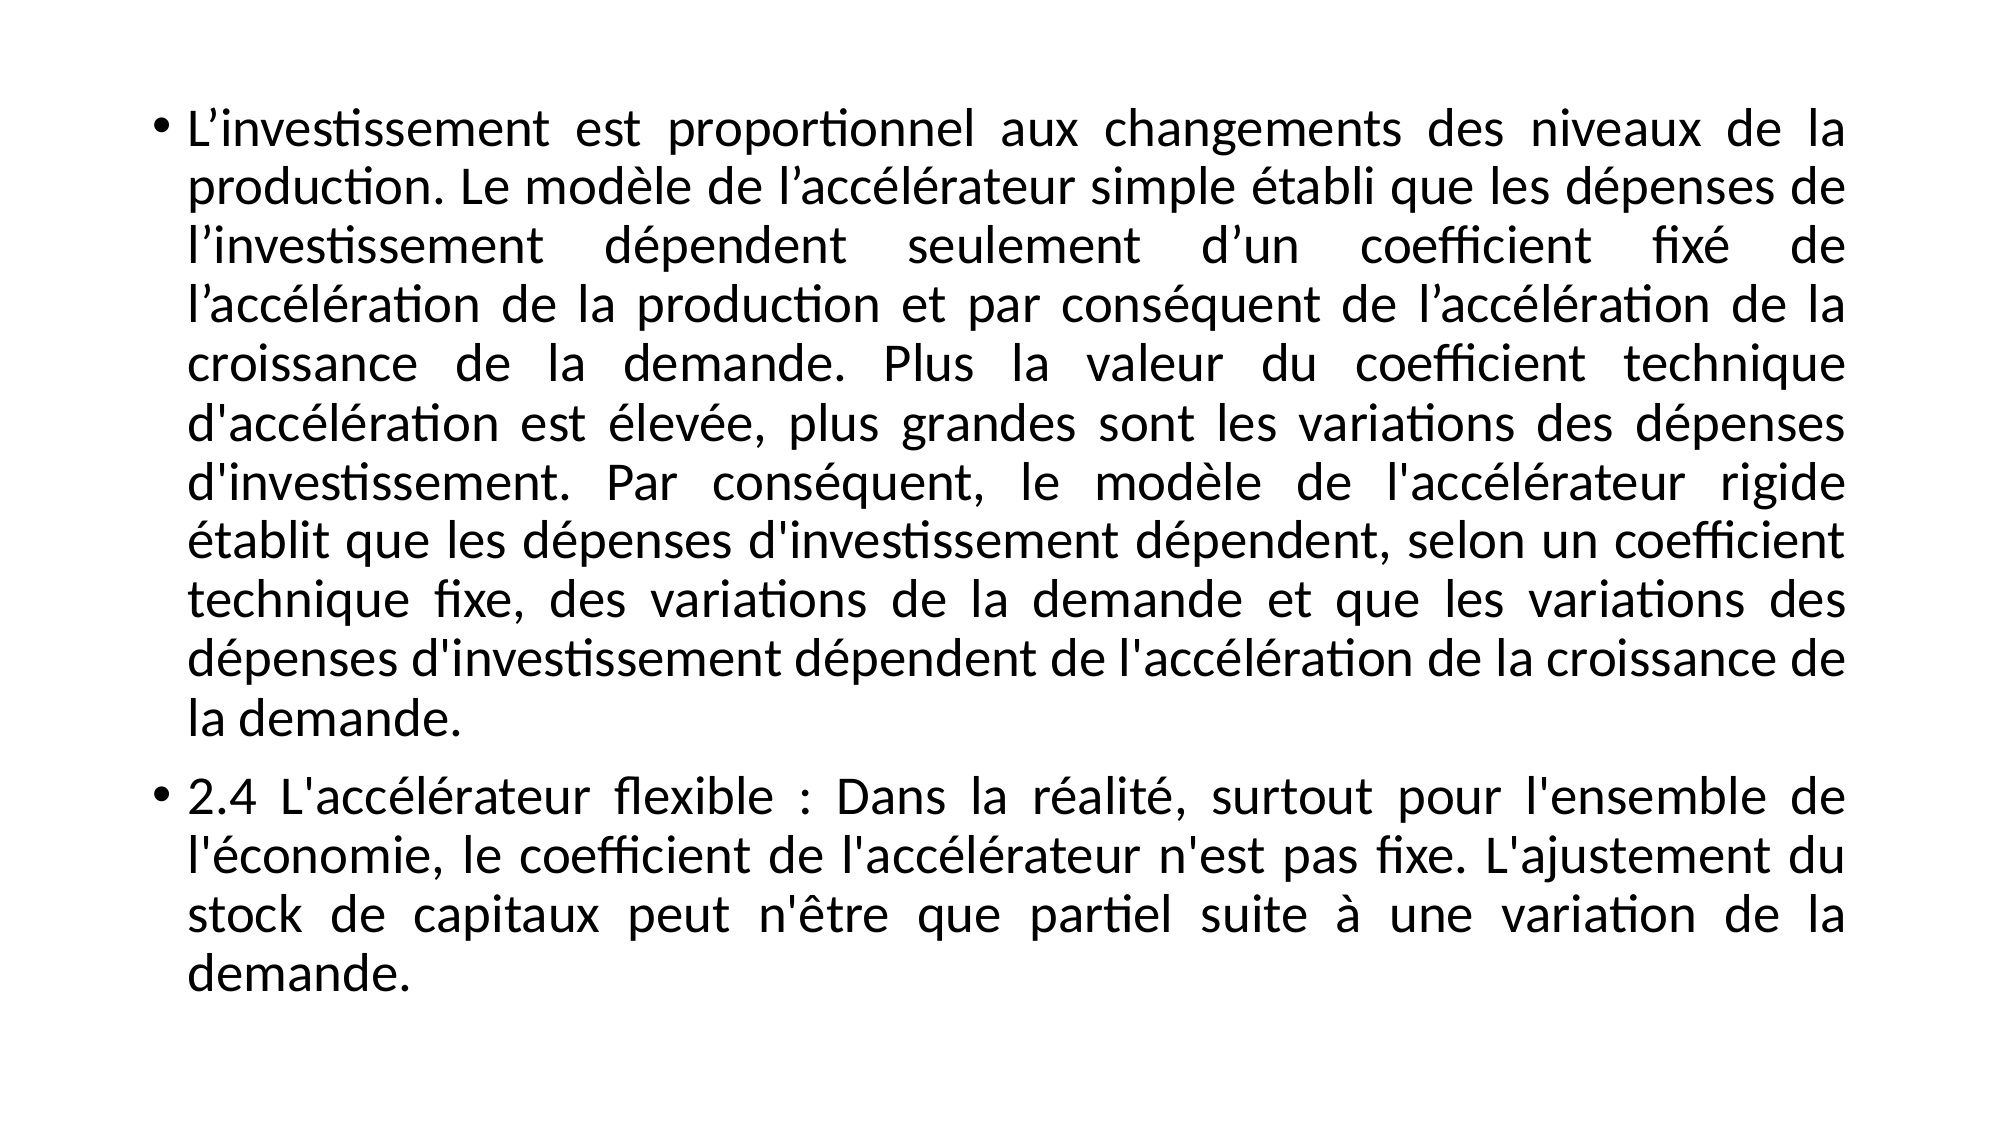

L’investissement est proportionnel aux changements des niveaux de la production. Le modèle de l’accélérateur simple établi que les dépenses de l’investissement dépendent seulement d’un coefficient fixé de l’accélération de la production et par conséquent de l’accélération de la croissance de la demande. Plus la valeur du coefficient technique d'accélération est élevée, plus grandes sont les variations des dépenses d'investissement. Par conséquent, le modèle de l'accélérateur rigide établit que les dépenses d'investissement dépendent, selon un coefficient technique fixe, des variations de la demande et que les variations des dépenses d'investissement dépendent de l'accélération de la croissance de la demande.
2.4 L'accélérateur flexible : Dans la réalité, surtout pour l'ensemble de l'économie, le coefficient de l'accélérateur n'est pas fixe. L'ajustement du stock de capitaux peut n'être que partiel suite à une variation de la demande.